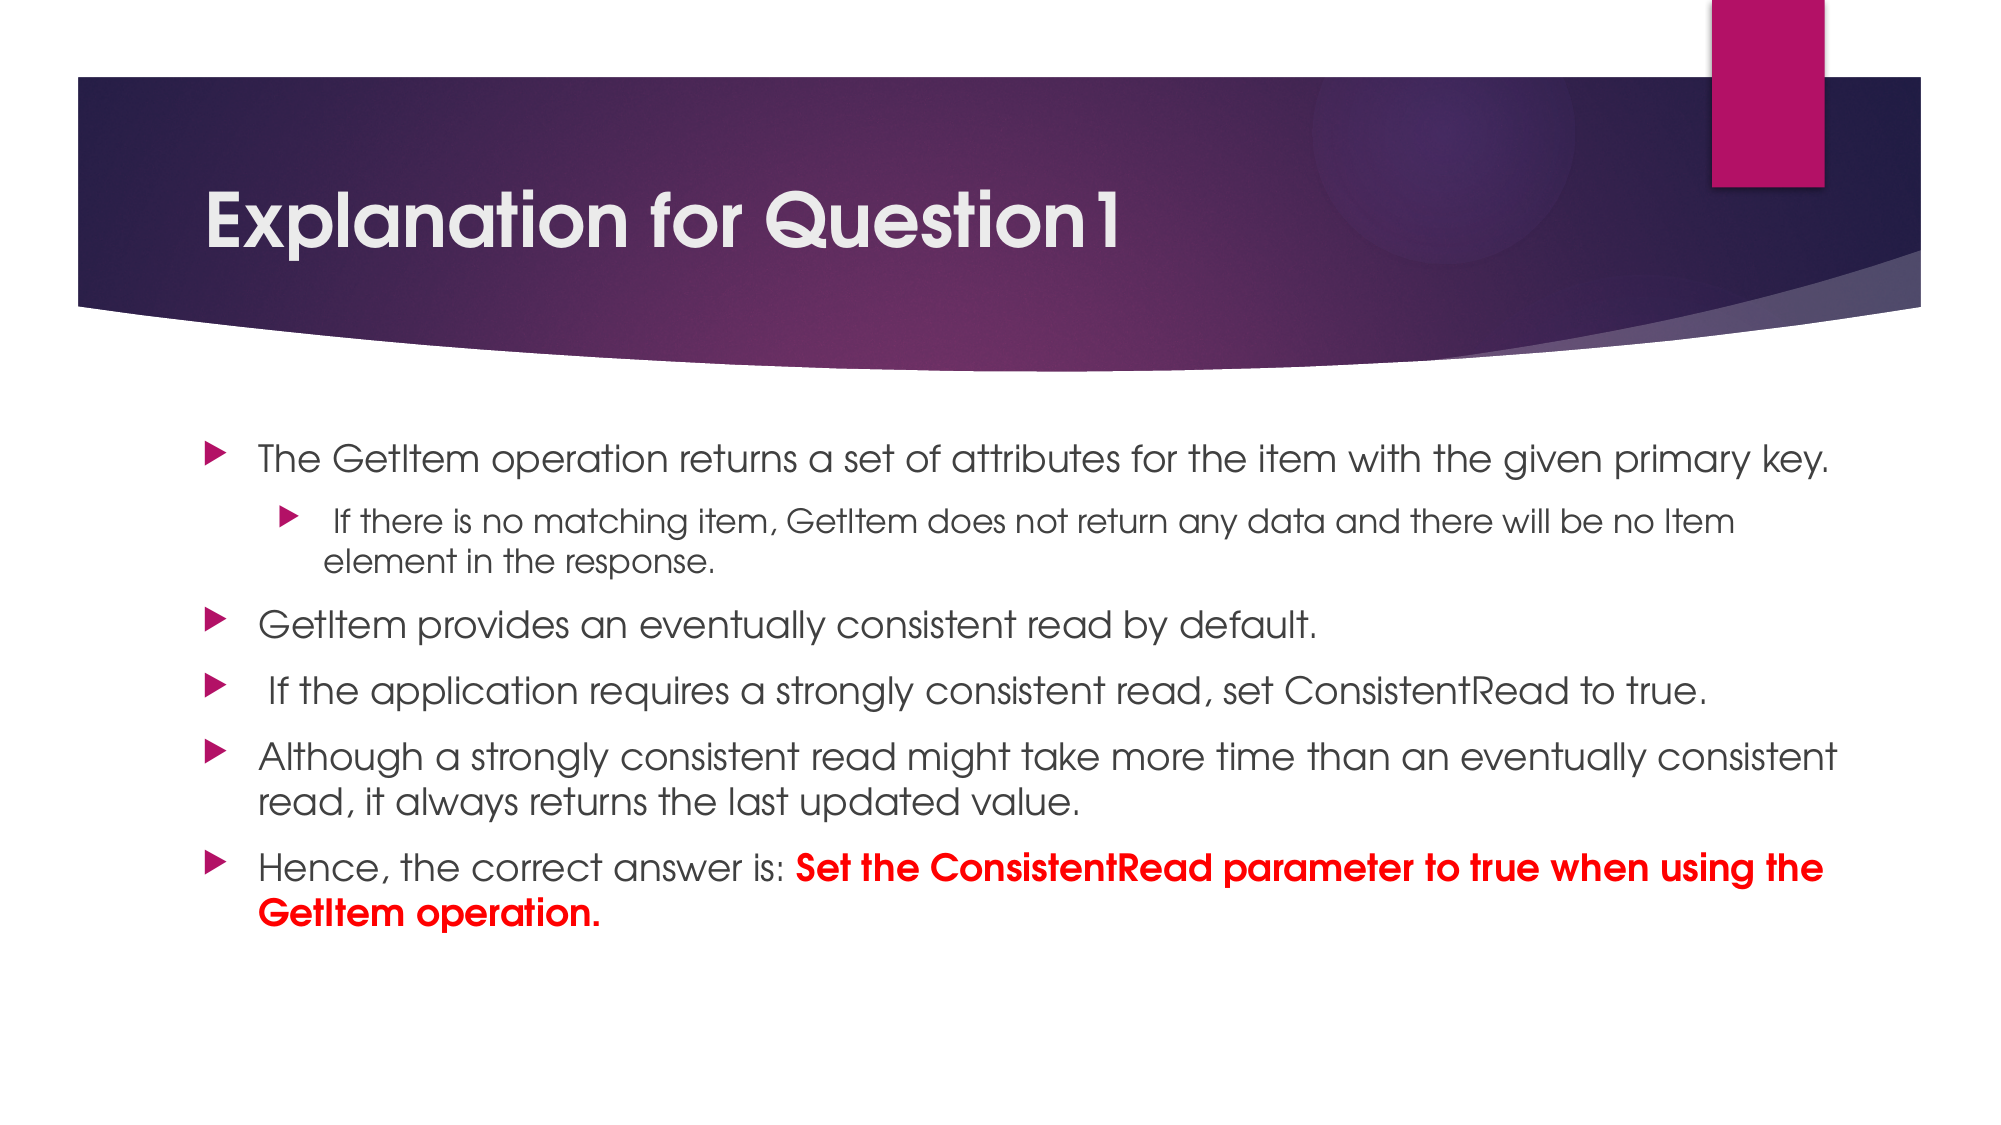

# Explanation for Question1
The GetItem operation returns a set of attributes for the item with the given primary key.
 If there is no matching item, GetItem does not return any data and there will be no Item element in the response.
GetItem provides an eventually consistent read by default.
 If the application requires a strongly consistent read, set ConsistentRead to true.
Although a strongly consistent read might take more time than an eventually consistent read, it always returns the last updated value.
Hence, the correct answer is: Set the ConsistentRead parameter to true when using the GetItem operation.